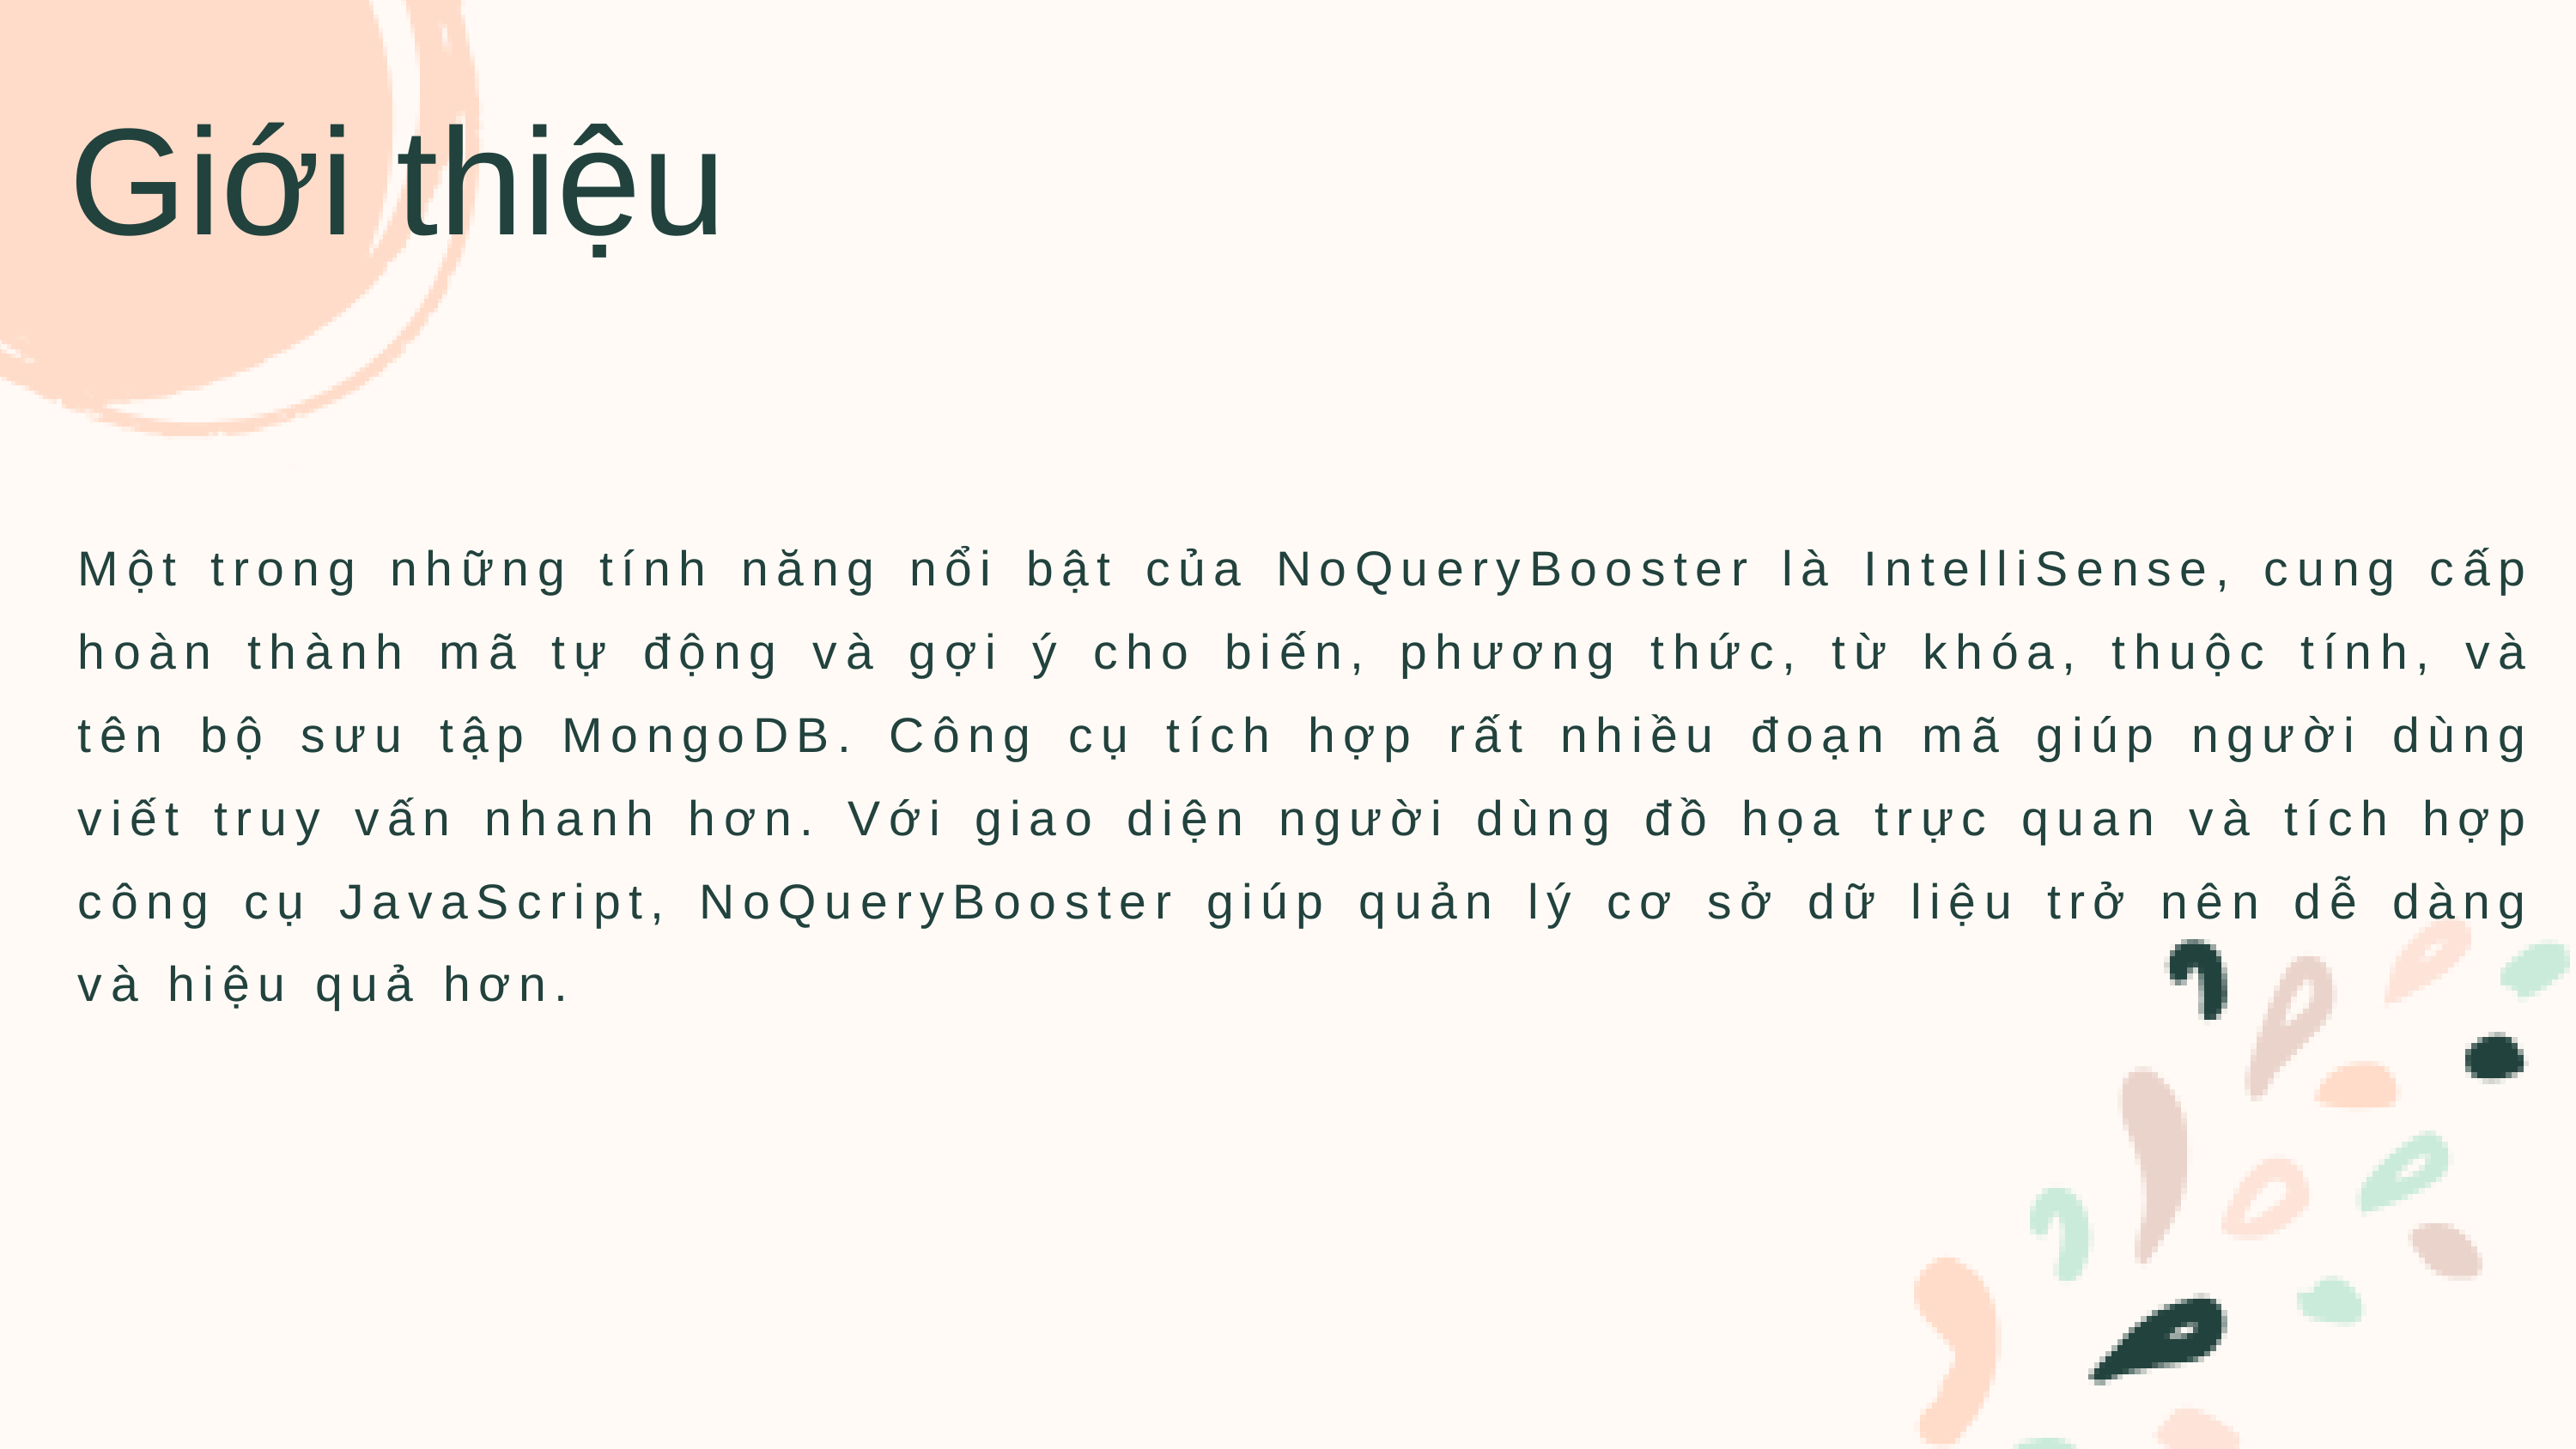

Giới thiệu
Một trong những tính năng nổi bật của NoQueryBooster là IntelliSense, cung cấp hoàn thành mã tự động và gợi ý cho biến, phương thức, từ khóa, thuộc tính, và tên bộ sưu tập MongoDB. Công cụ tích hợp rất nhiều đoạn mã giúp người dùng viết truy vấn nhanh hơn. Với giao diện người dùng đồ họa trực quan và tích hợp công cụ JavaScript, NoQueryBooster giúp quản lý cơ sở dữ liệu trở nên dễ dàng và hiệu quả hơn.